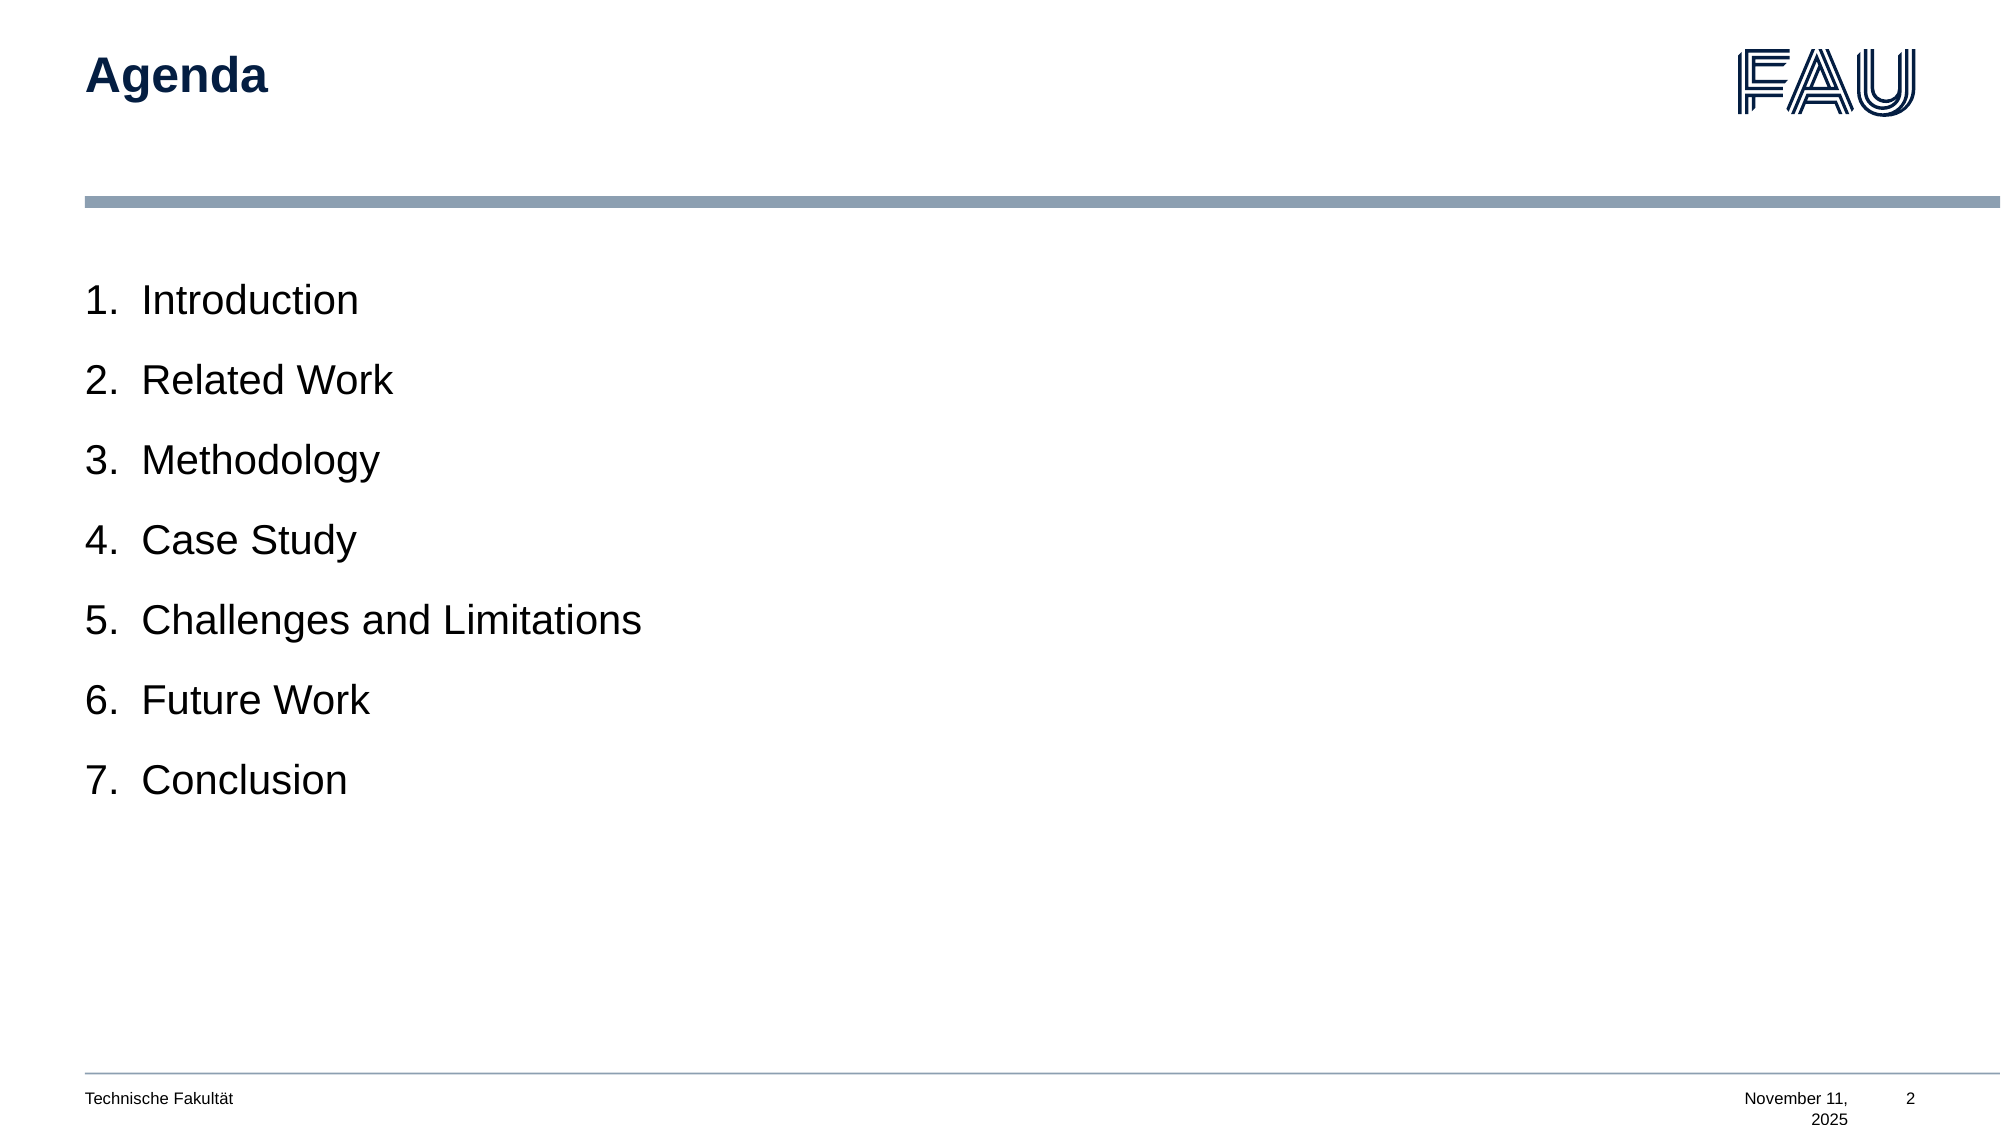

# Agenda
Introduction
Related Work
Methodology
Case Study
Challenges and Limitations
Future Work
Conclusion
Technische Fakultät
November 11, 2025
2